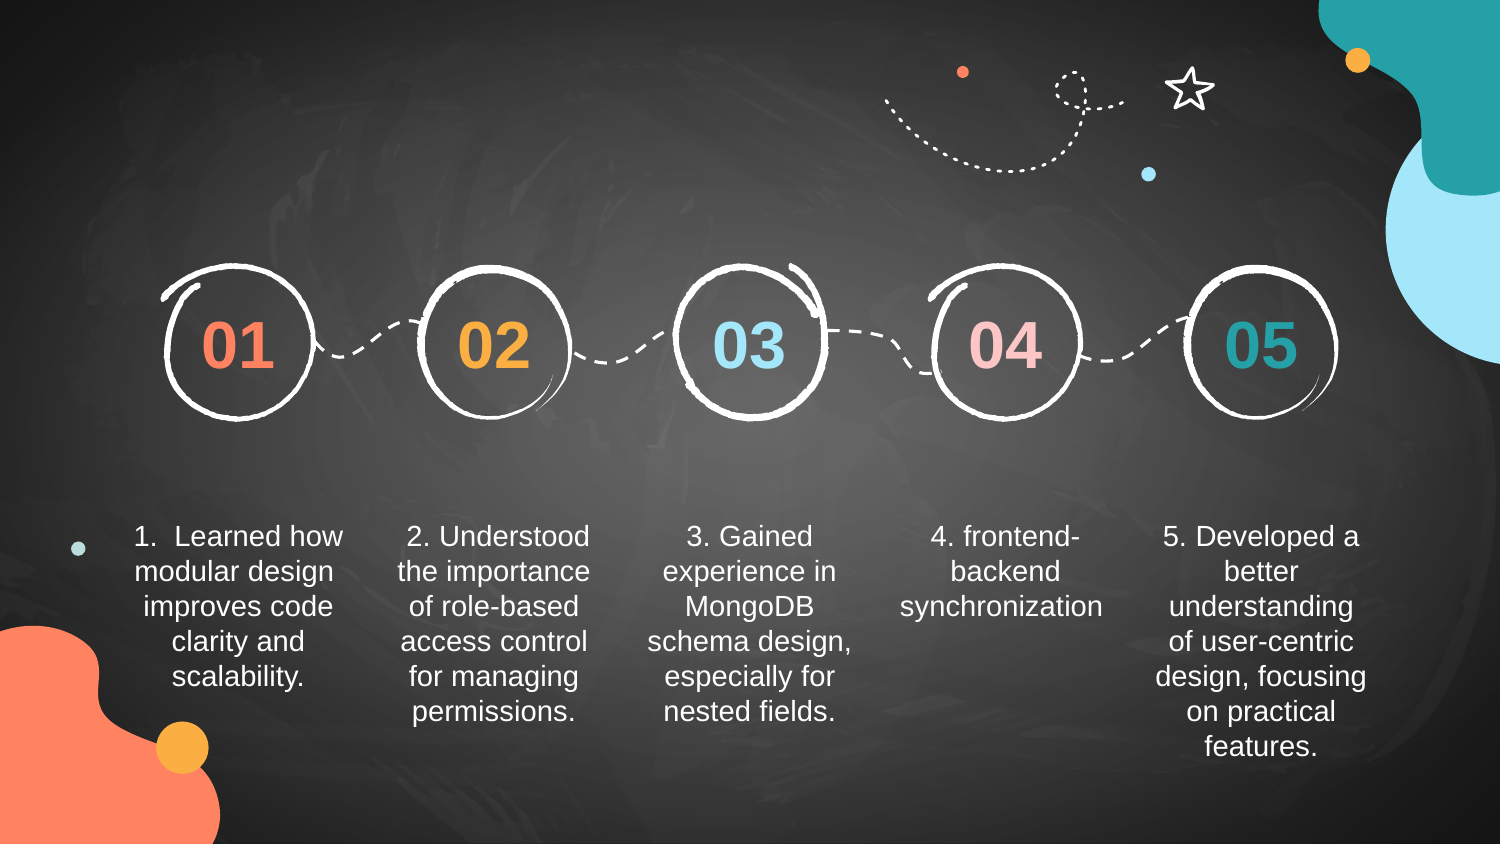

01
02
03
04
05

1.  Learned how modular design  improves code clarity and scalability.
 2. Understood the importance of role-based access control for managing permissions.
3. Gained experience in MongoDB schema design, especially for nested fields.
4. frontend-backend synchronization
5. Developed a better understanding of user-centric design, focusing on practical features.